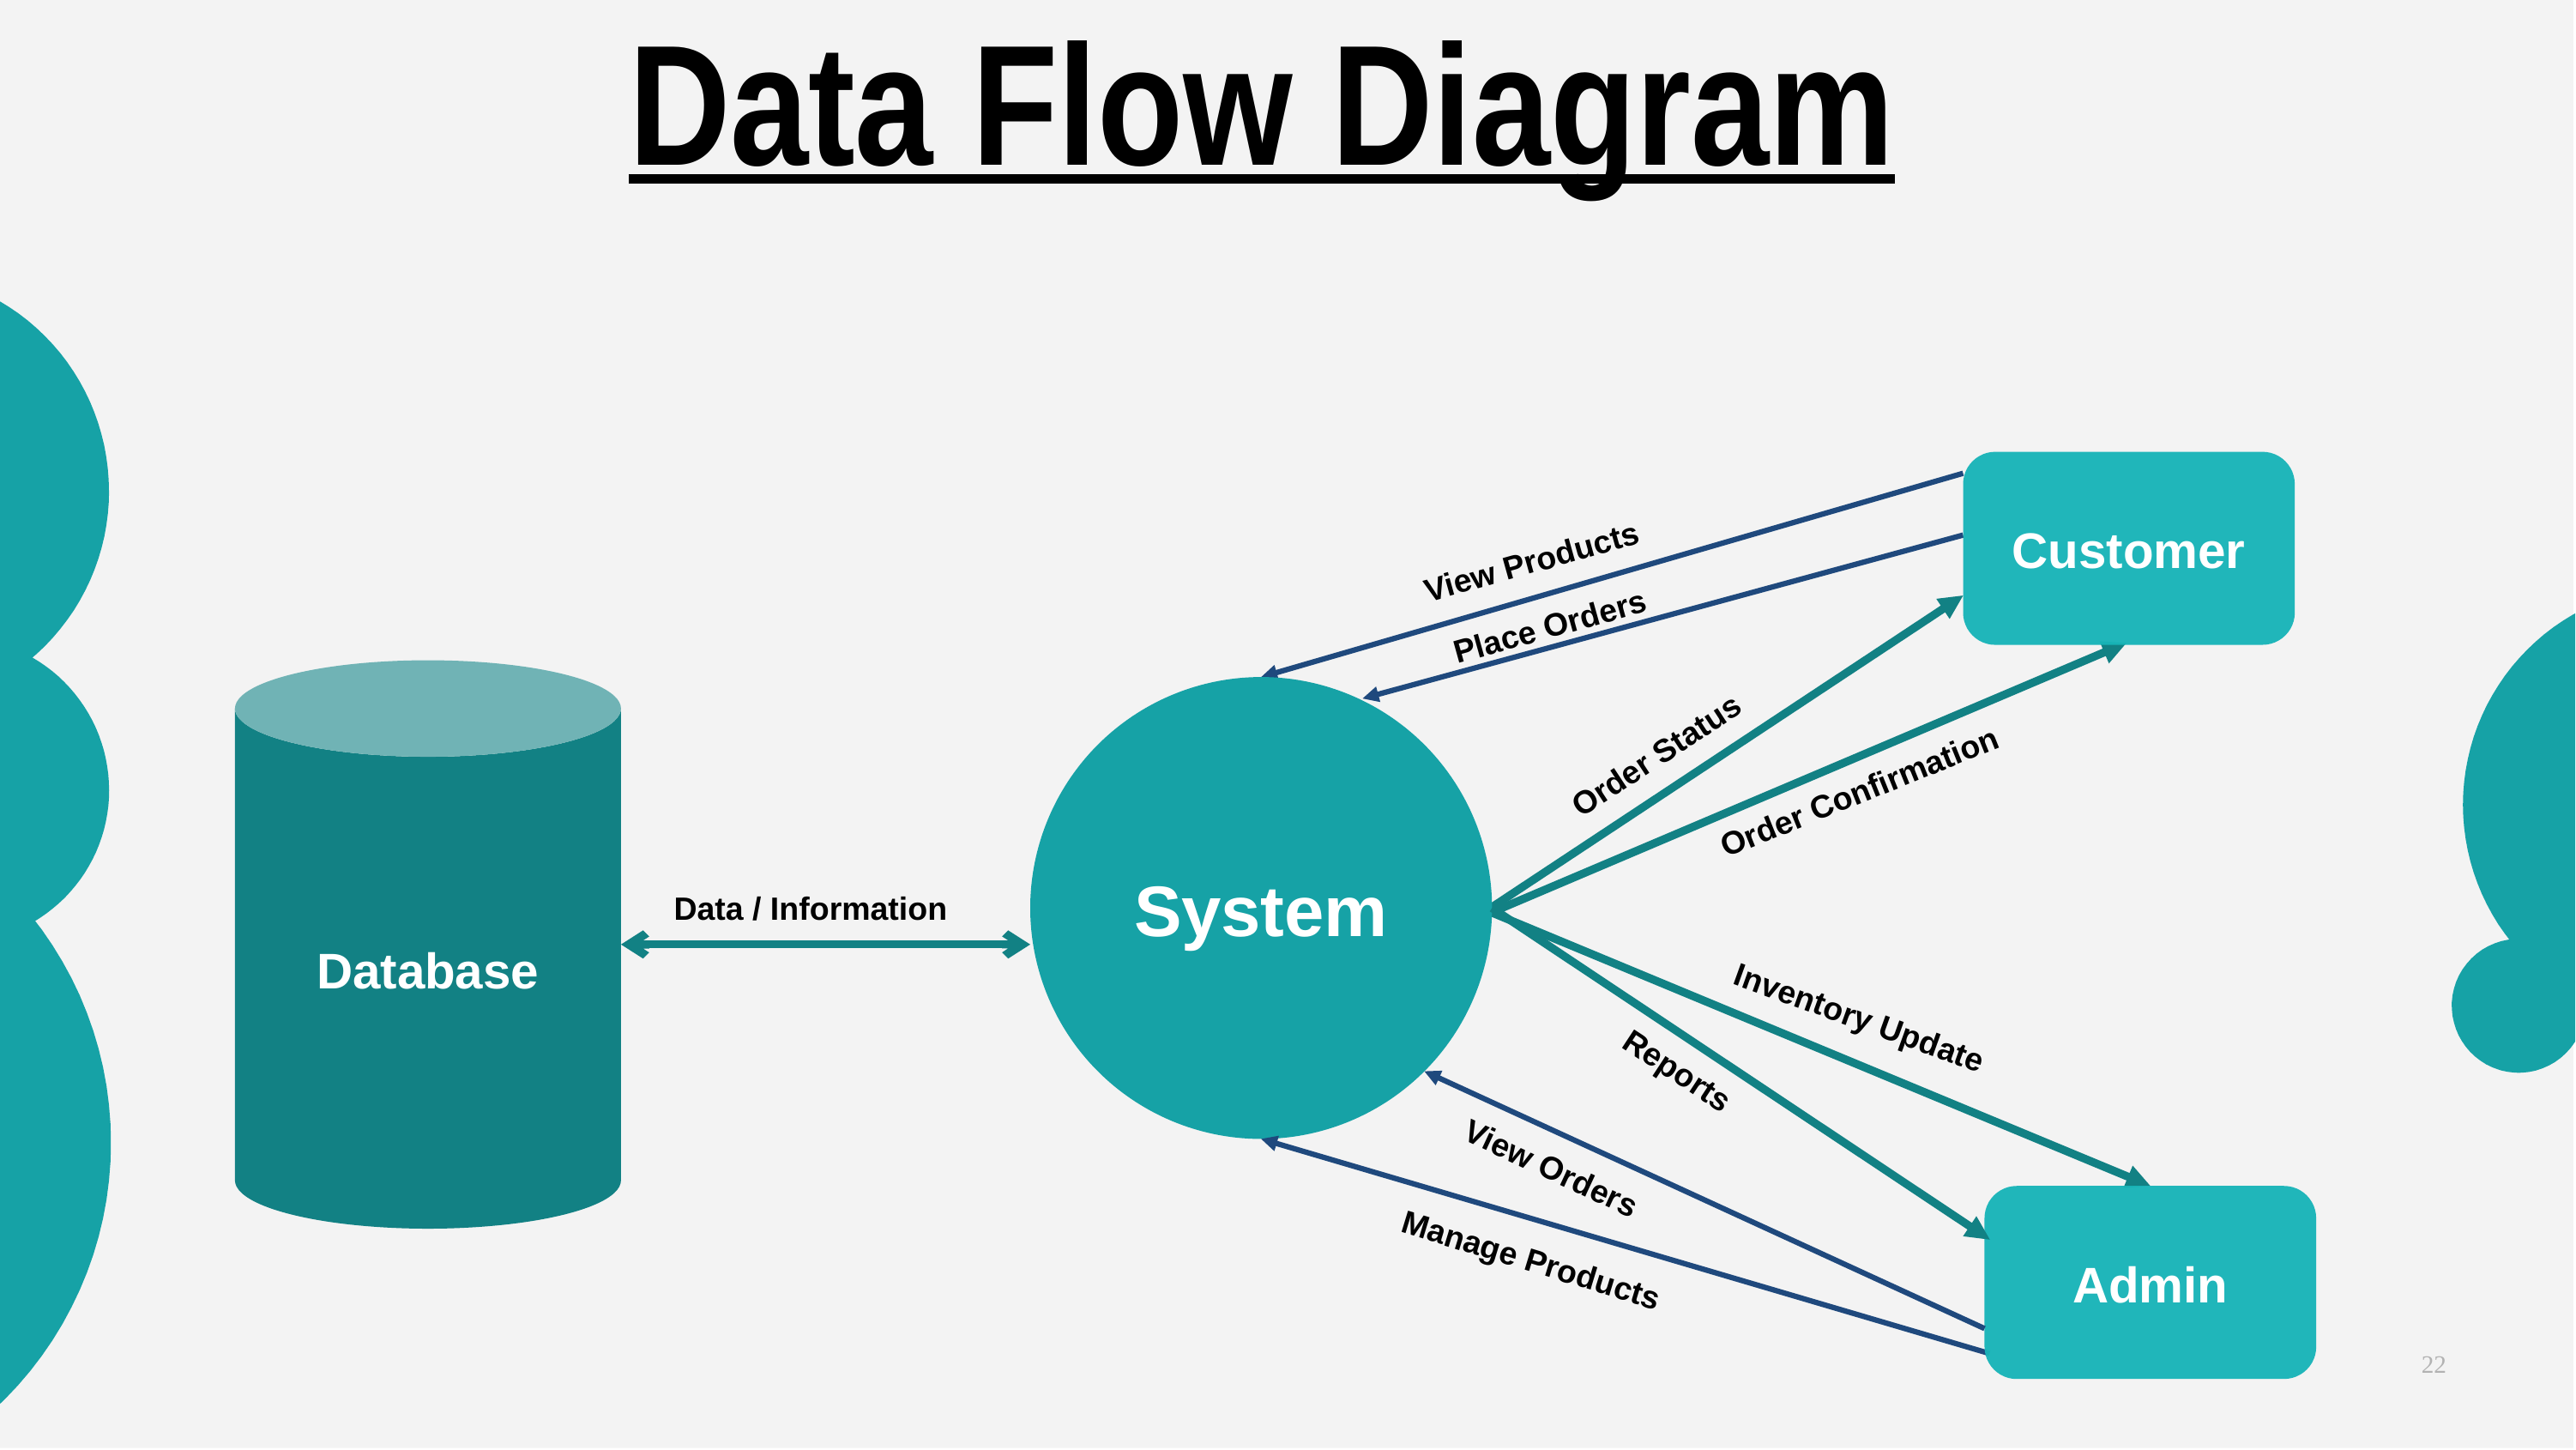

Data Flow Diagram

Customer
View Products
Place Orders

Database
System
Order Status
Order Confirmation
Data / Information
Inventory Update
Reports
View Orders
Admin
Manage Products
22